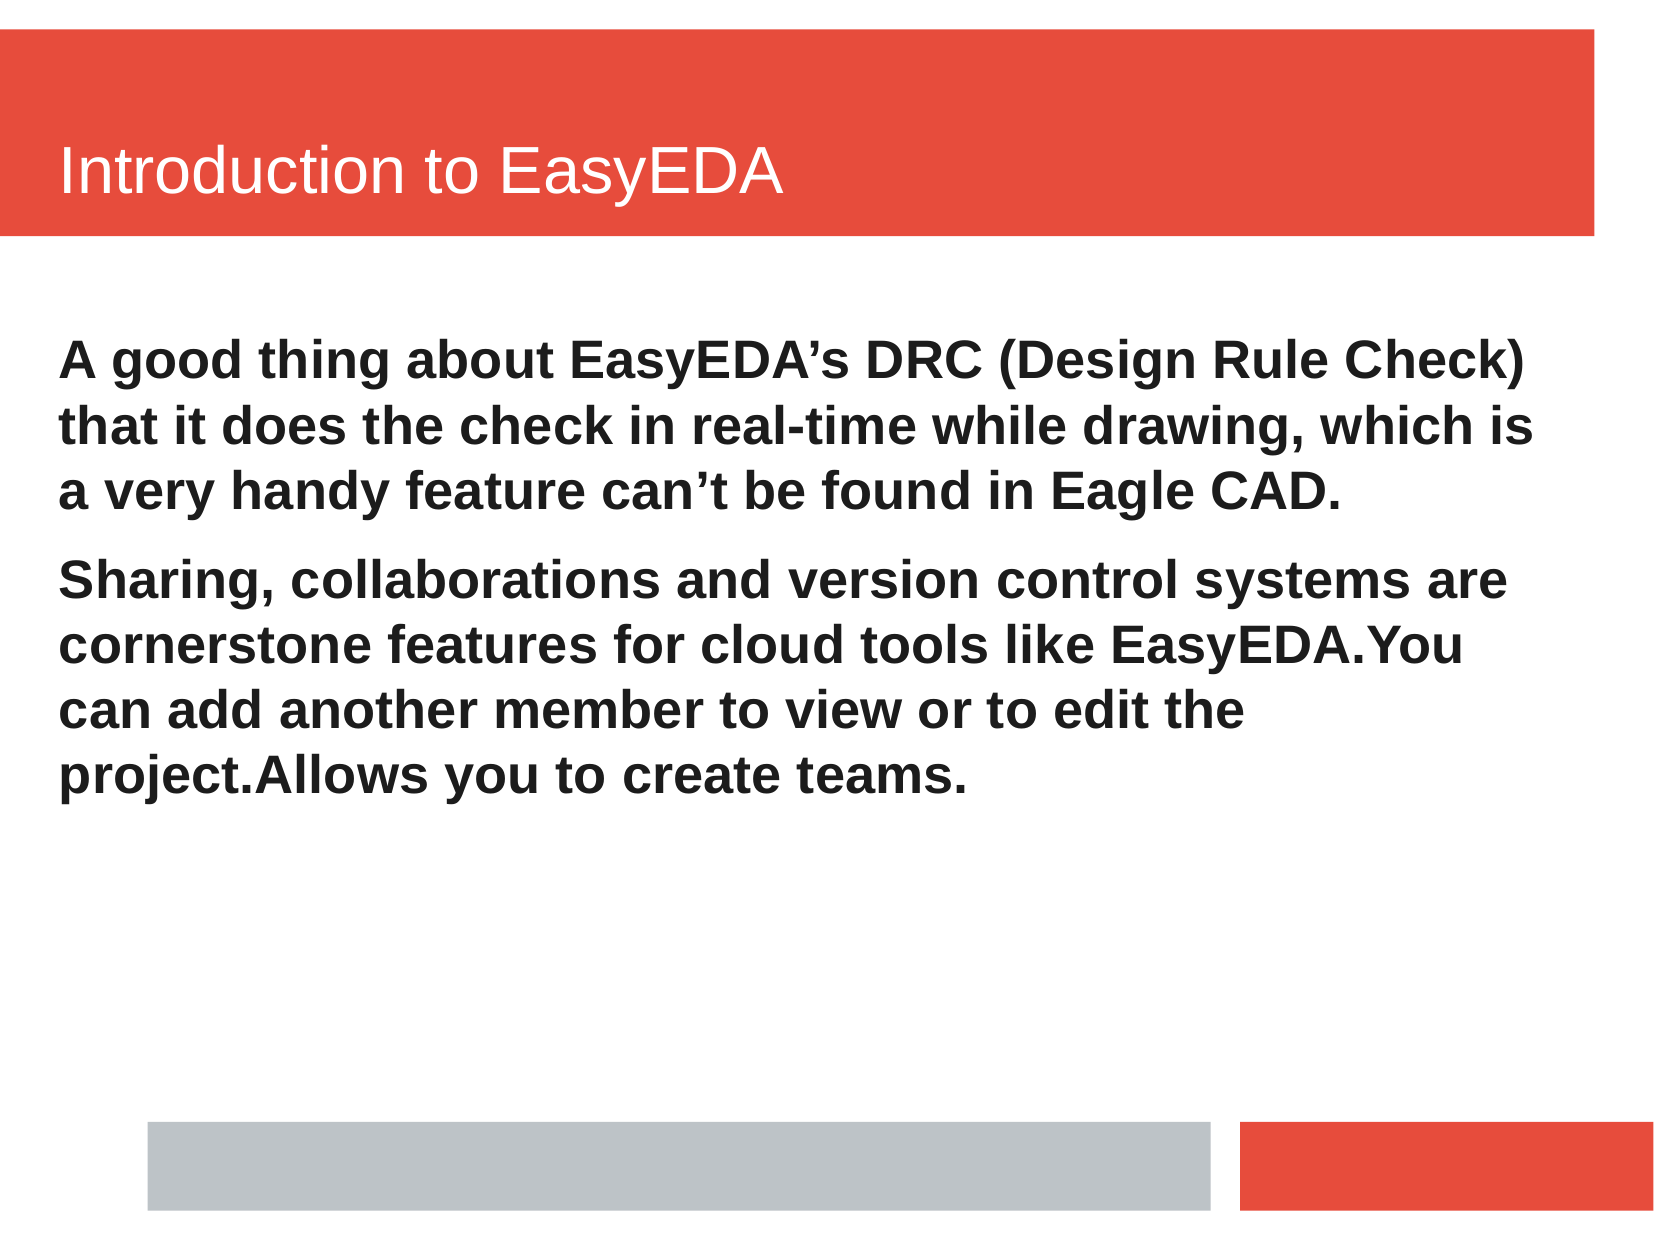

Introduction to EasyEDA
A good thing about EasyEDA’s DRC (Design Rule Check) that it does the check in real-time while drawing, which is a very handy feature can’t be found in Eagle CAD.
Sharing, collaborations and version control systems are cornerstone features for cloud tools like EasyEDA.You can add another member to view or to edit the project.Allows you to create teams.